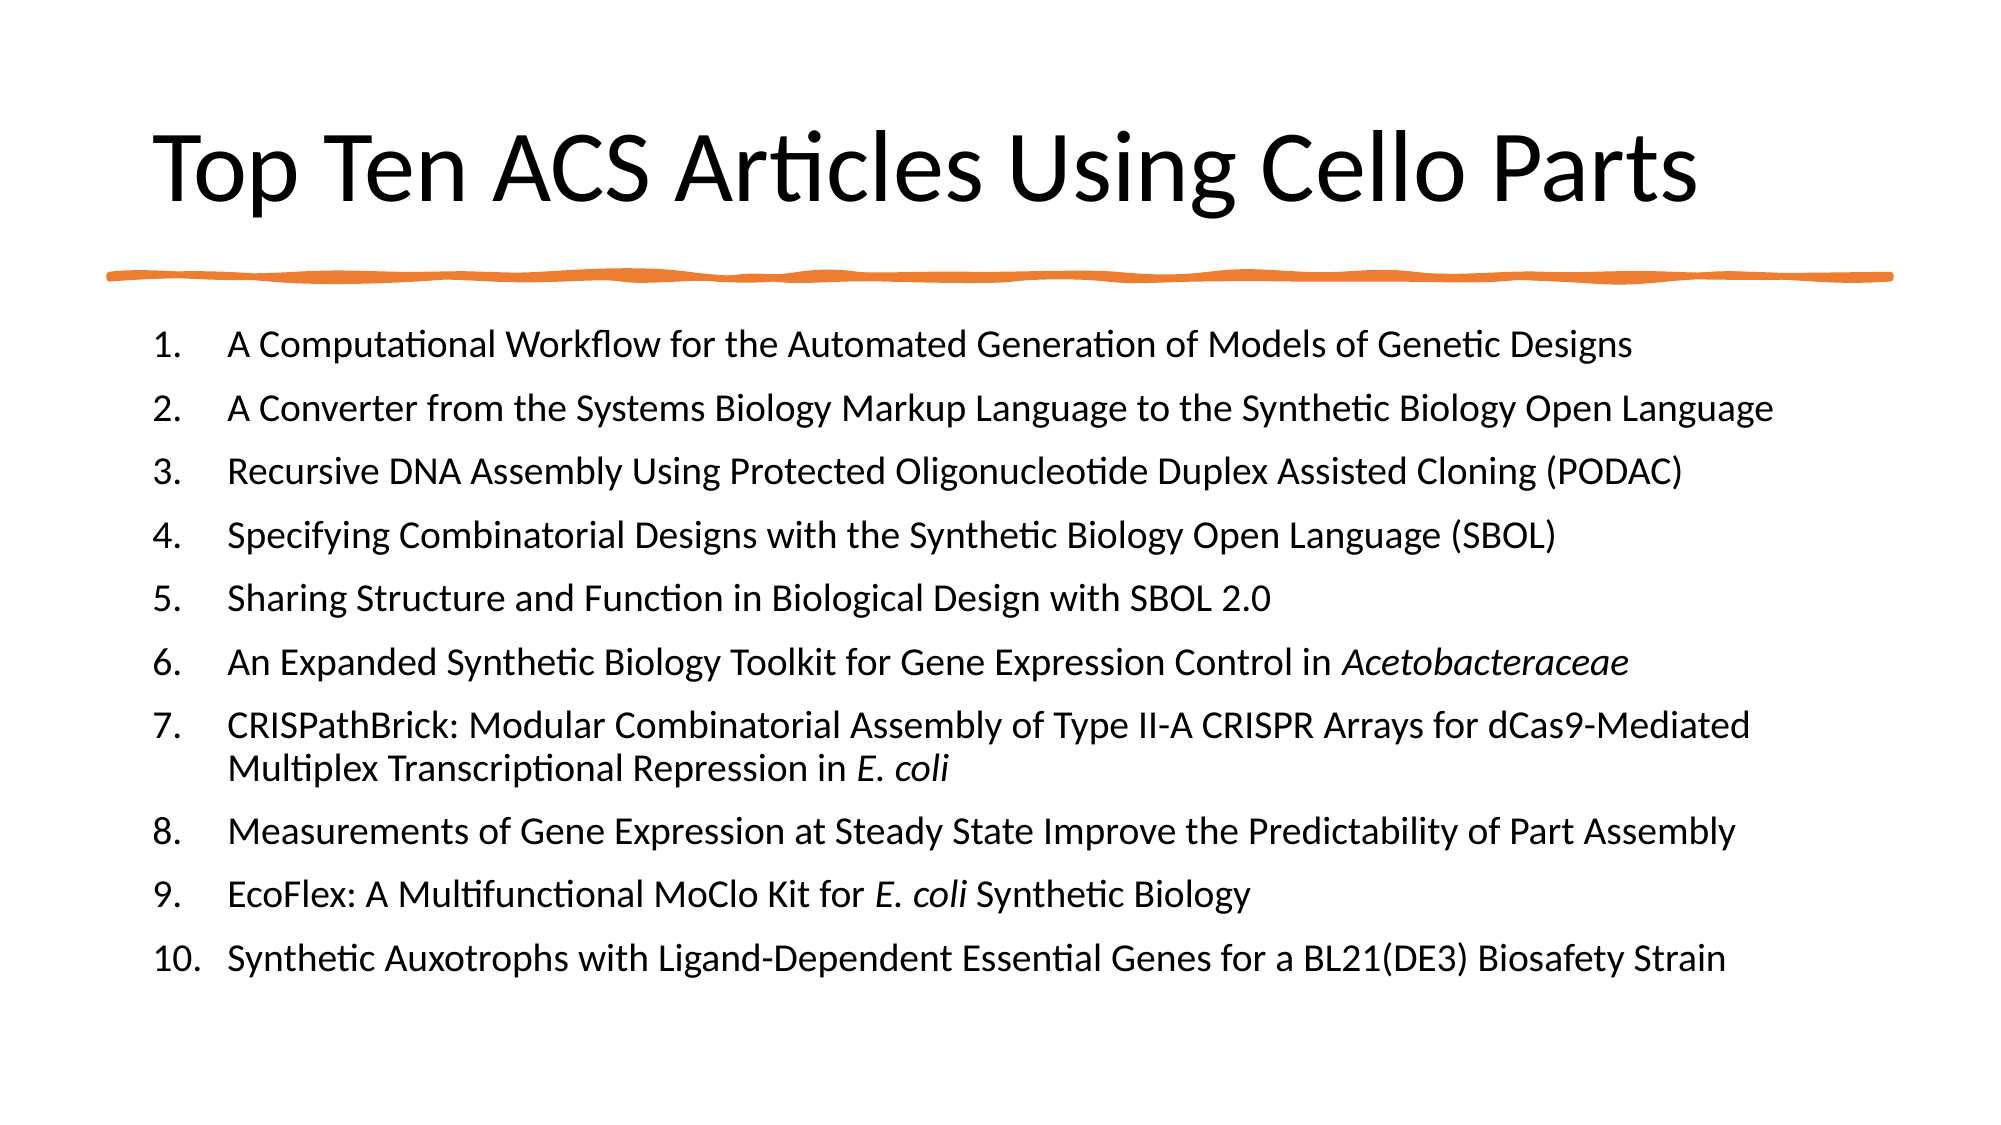

# Top Ten ACS Articles Using Cello Parts

A Computational Workflow for the Automated Generation of Models of Genetic Designs
A Converter from the Systems Biology Markup Language to the Synthetic Biology Open Language
Recursive DNA Assembly Using Protected Oligonucleotide Duplex Assisted Cloning (PODAC)
Specifying Combinatorial Designs with the Synthetic Biology Open Language (SBOL)
Sharing Structure and Function in Biological Design with SBOL 2.0
An Expanded Synthetic Biology Toolkit for Gene Expression Control in Acetobacteraceae
CRISPathBrick: Modular Combinatorial Assembly of Type II-A CRISPR Arrays for dCas9-Mediated Multiplex Transcriptional Repression in E. coli
Measurements of Gene Expression at Steady State Improve the Predictability of Part Assembly
EcoFlex: A Multifunctional MoClo Kit for E. coli Synthetic Biology
Synthetic Auxotrophs with Ligand-Dependent Essential Genes for a BL21(DE3) Biosafety Strain